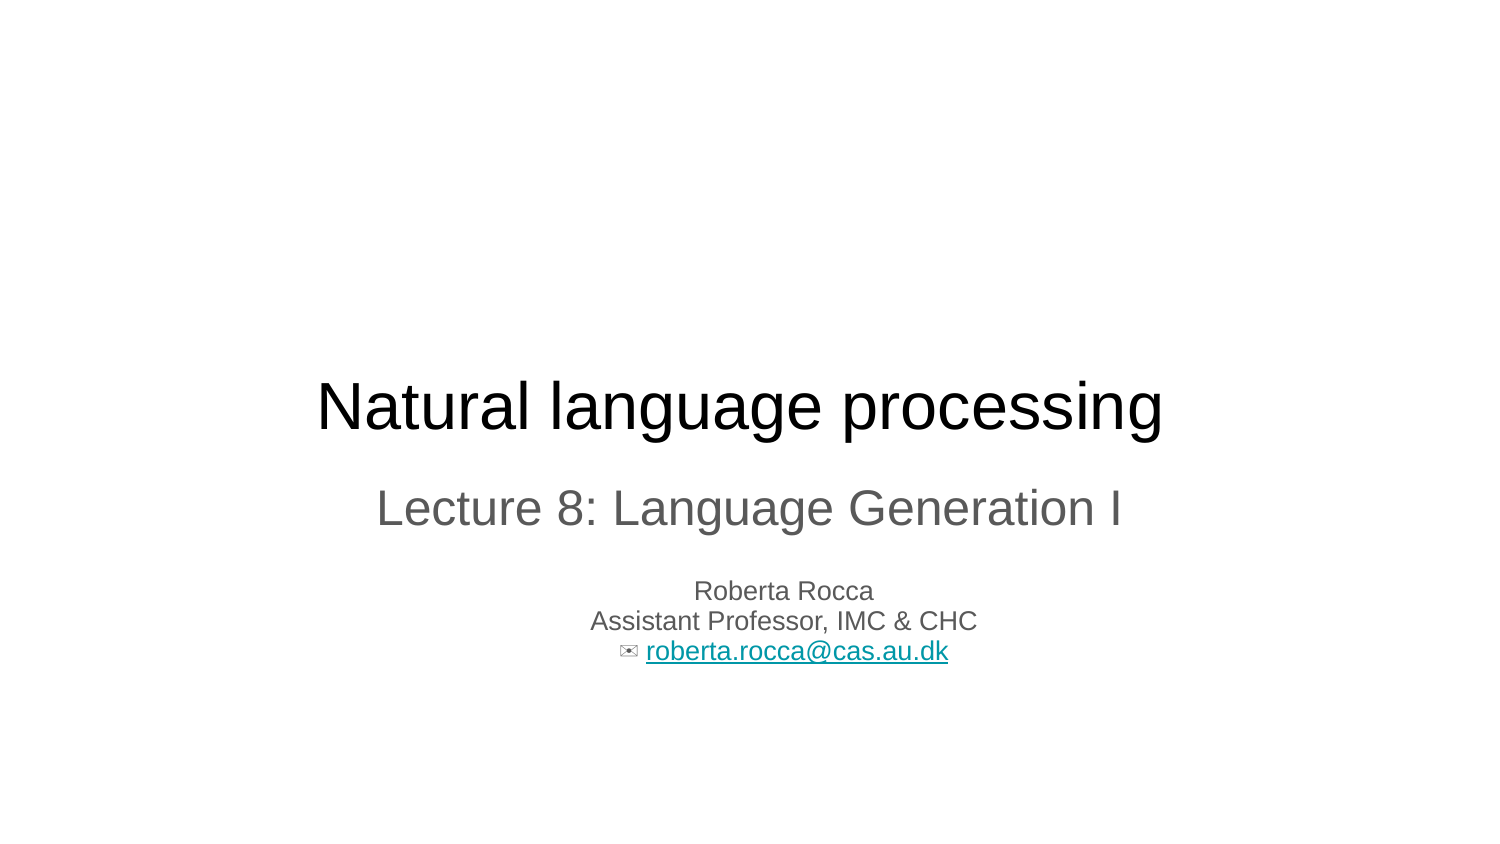

Natural language processing
Lecture 8: Language Generation I
Roberta Rocca
Assistant Professor, IMC & CHC
✉️ roberta.rocca@cas.au.dk